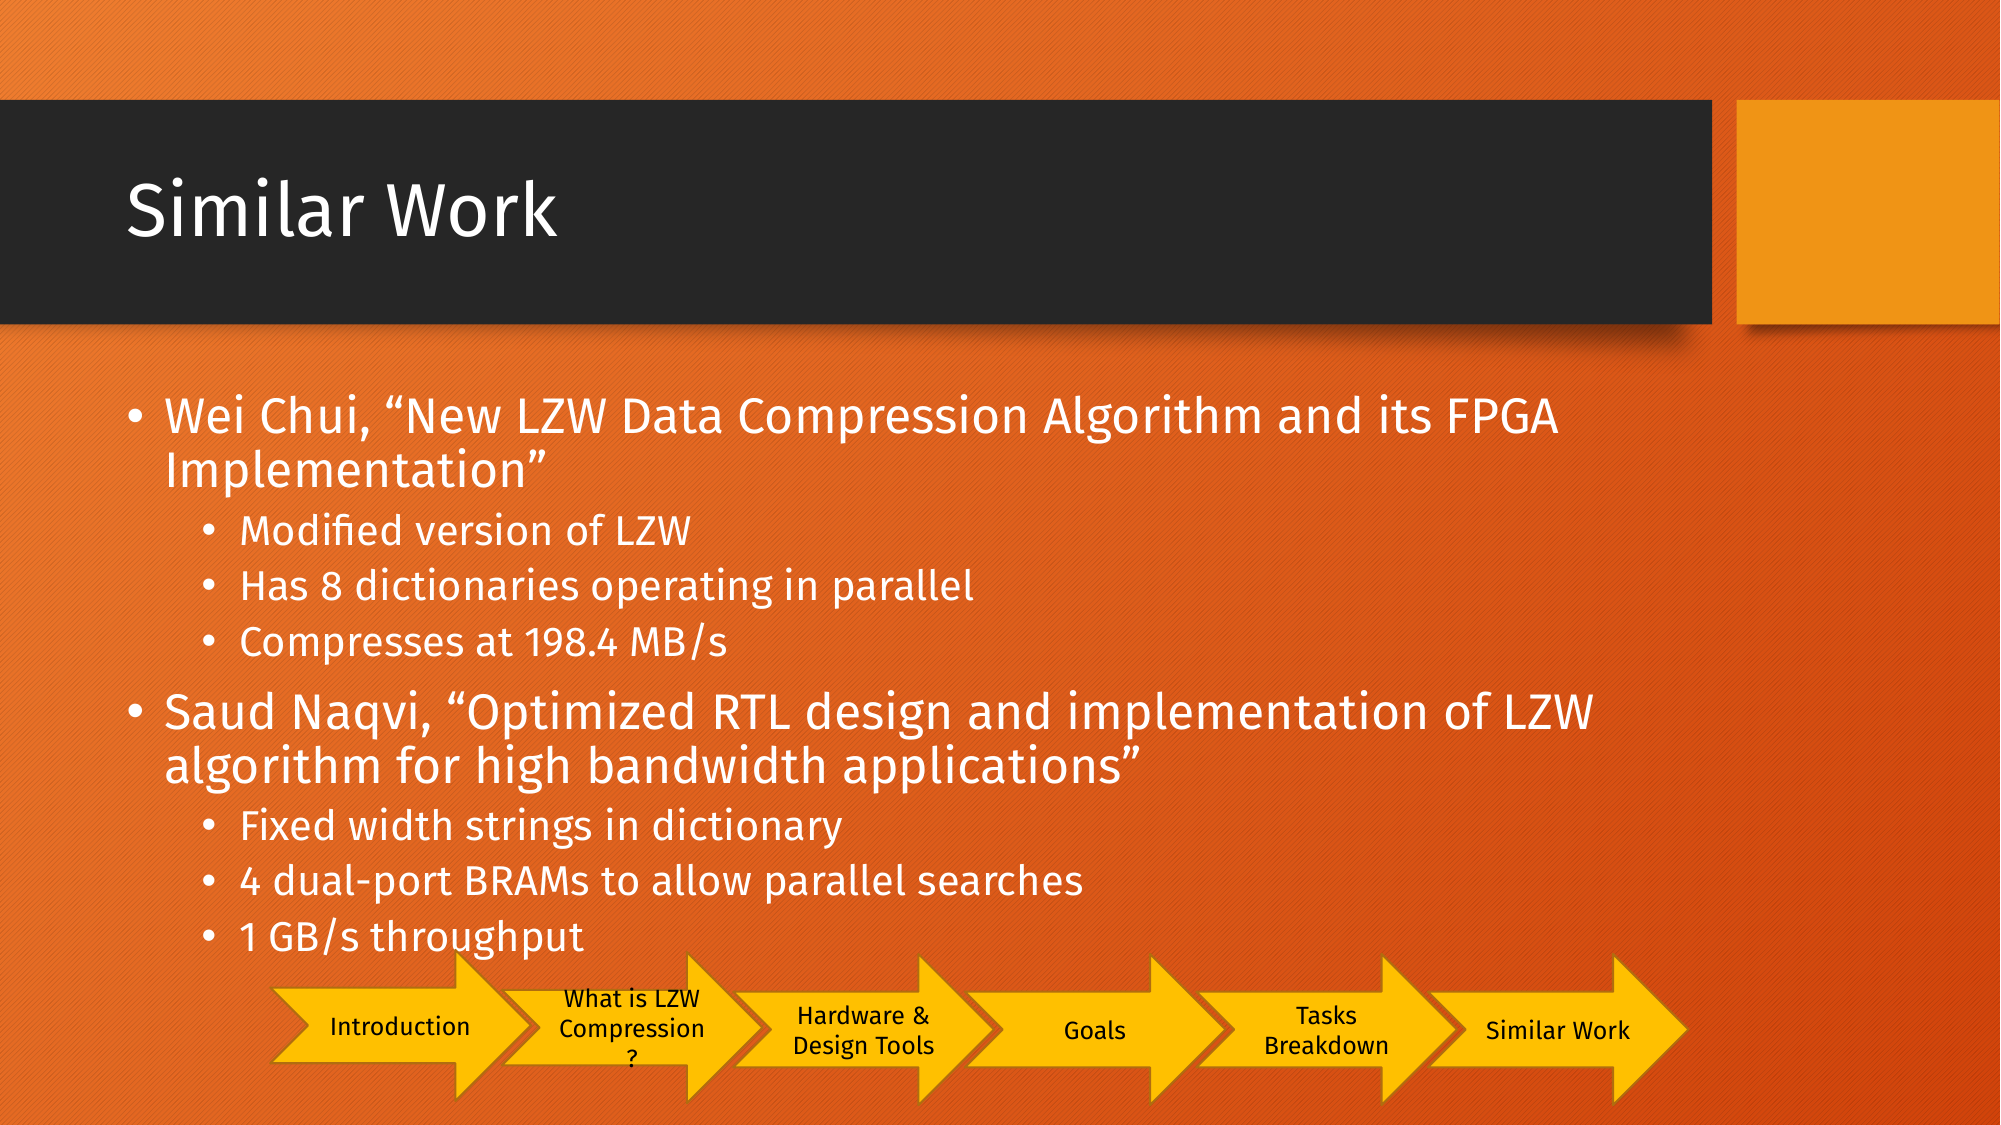

# Similar Work
Wei Chui, “New LZW Data Compression Algorithm and its FPGA Implementation”
Modified version of LZW
Has 8 dictionaries operating in parallel
Compresses at 198.4 MB/s
Saud Naqvi, “Optimized RTL design and implementation of LZW algorithm for high bandwidth applications”
Fixed width strings in dictionary
4 dual-port BRAMs to allow parallel searches
1 GB/s throughput

Introduction
What is LZW Compression?
Similar Work
Tasks Breakdown
Goals
Hardware & Design Tools